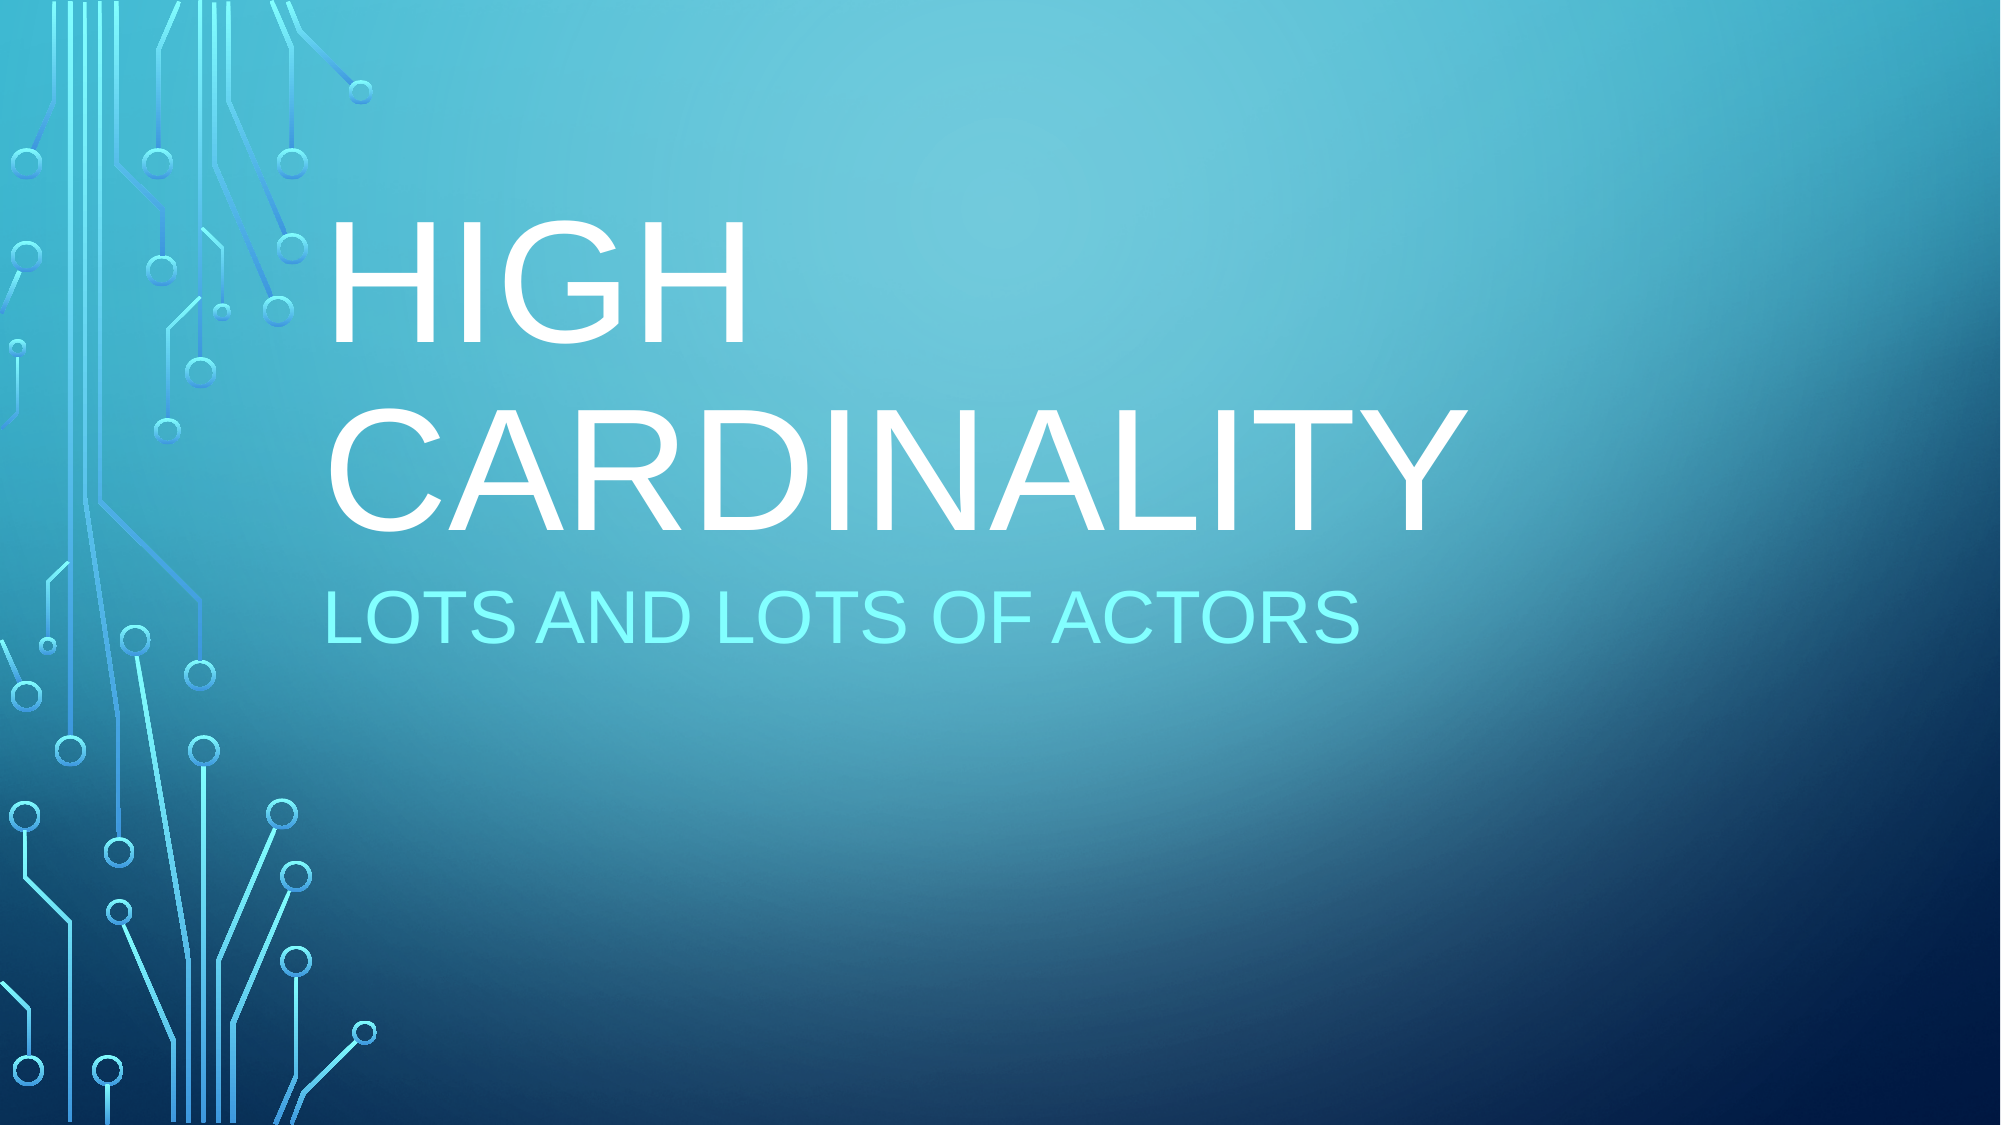

# HIGH Cardinality
Lots and lots of actors